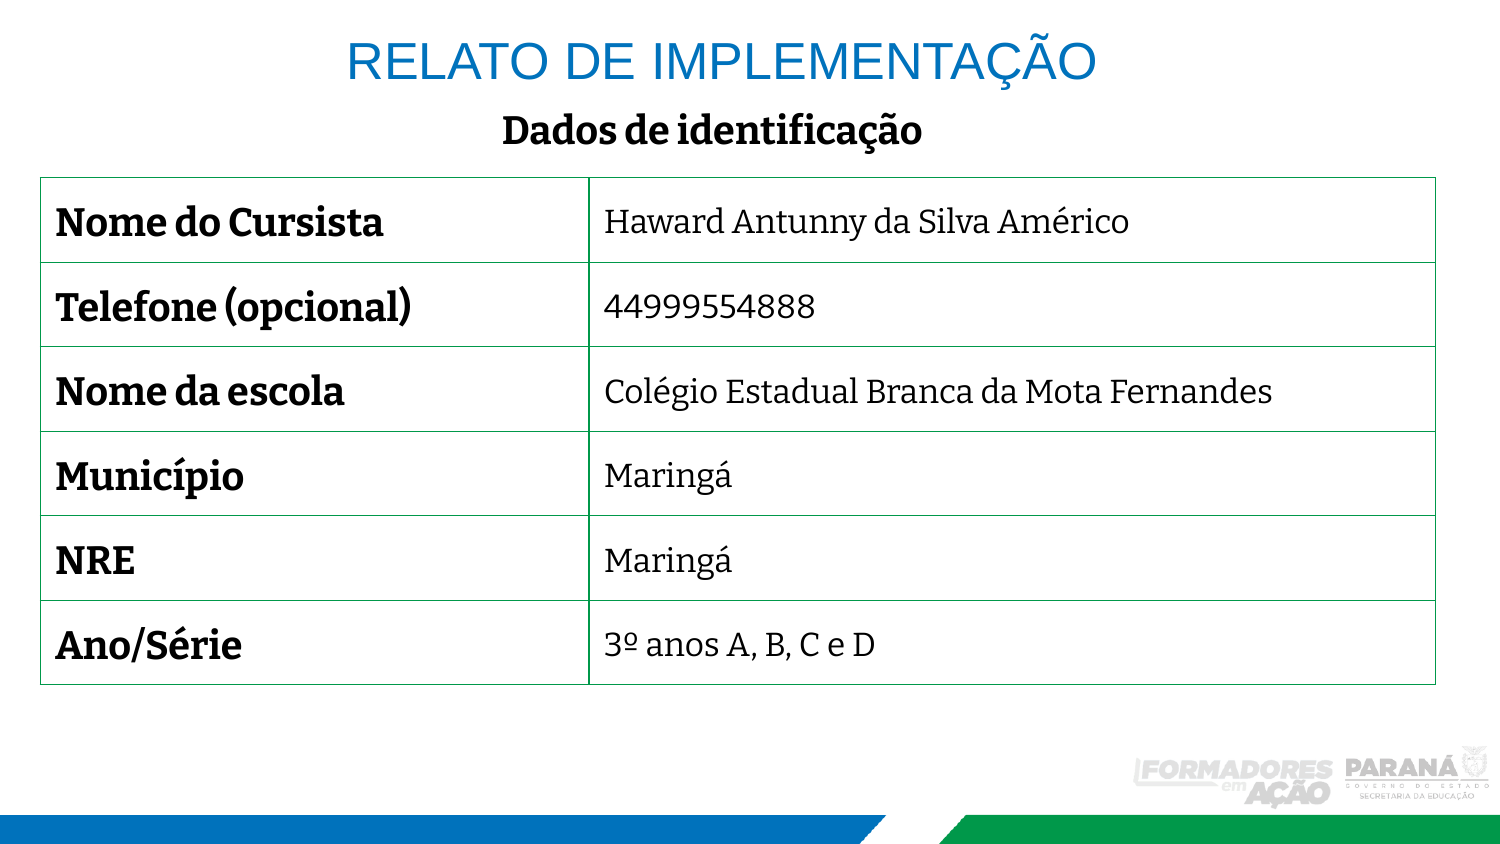

RELATO DE IMPLEMENTAÇÃO
Dados de identificação
| Nome do Cursista | Haward Antunny da Silva Américo |
| --- | --- |
| Telefone (opcional) | 44999554888 |
| Nome da escola | Colégio Estadual Branca da Mota Fernandes |
| Município | Maringá |
| NRE | Maringá |
| Ano/Série | 3º anos A, B, C e D |